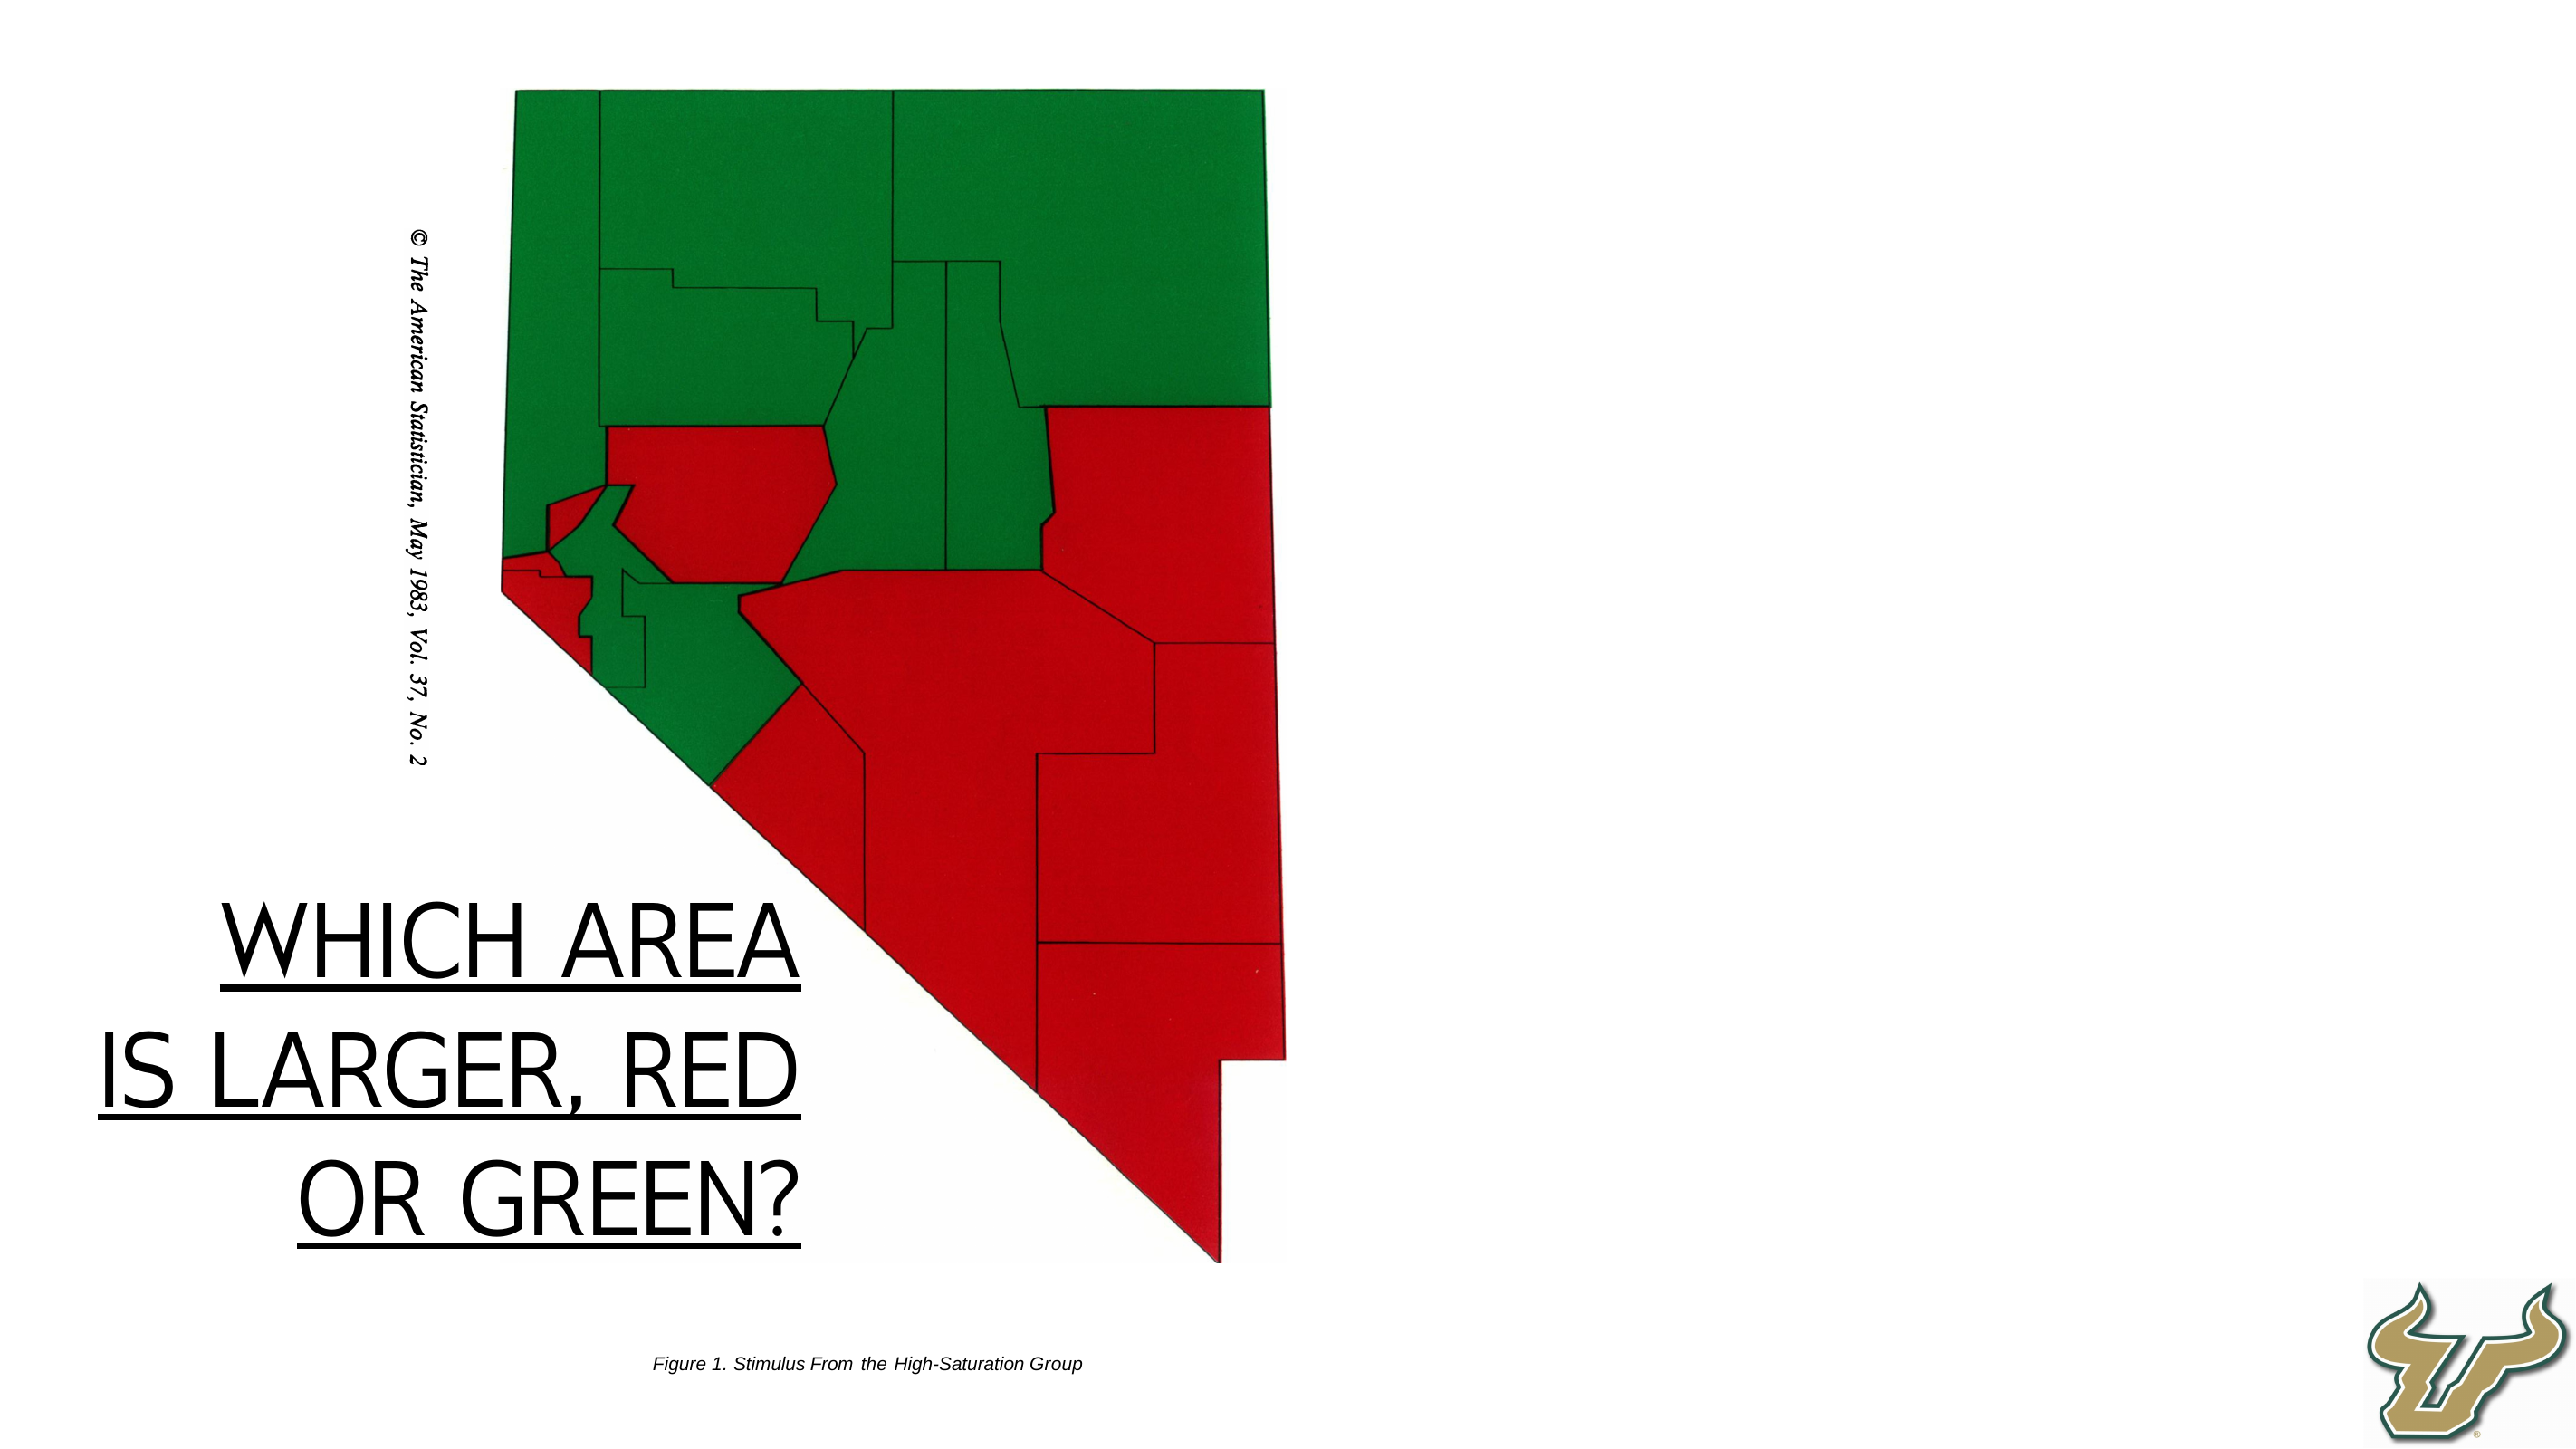

which area is larger, red or green?
Figure 1. Stimulus From the High-Saturation Group
Figure 2. Stimulus From the Low-Saturation Group